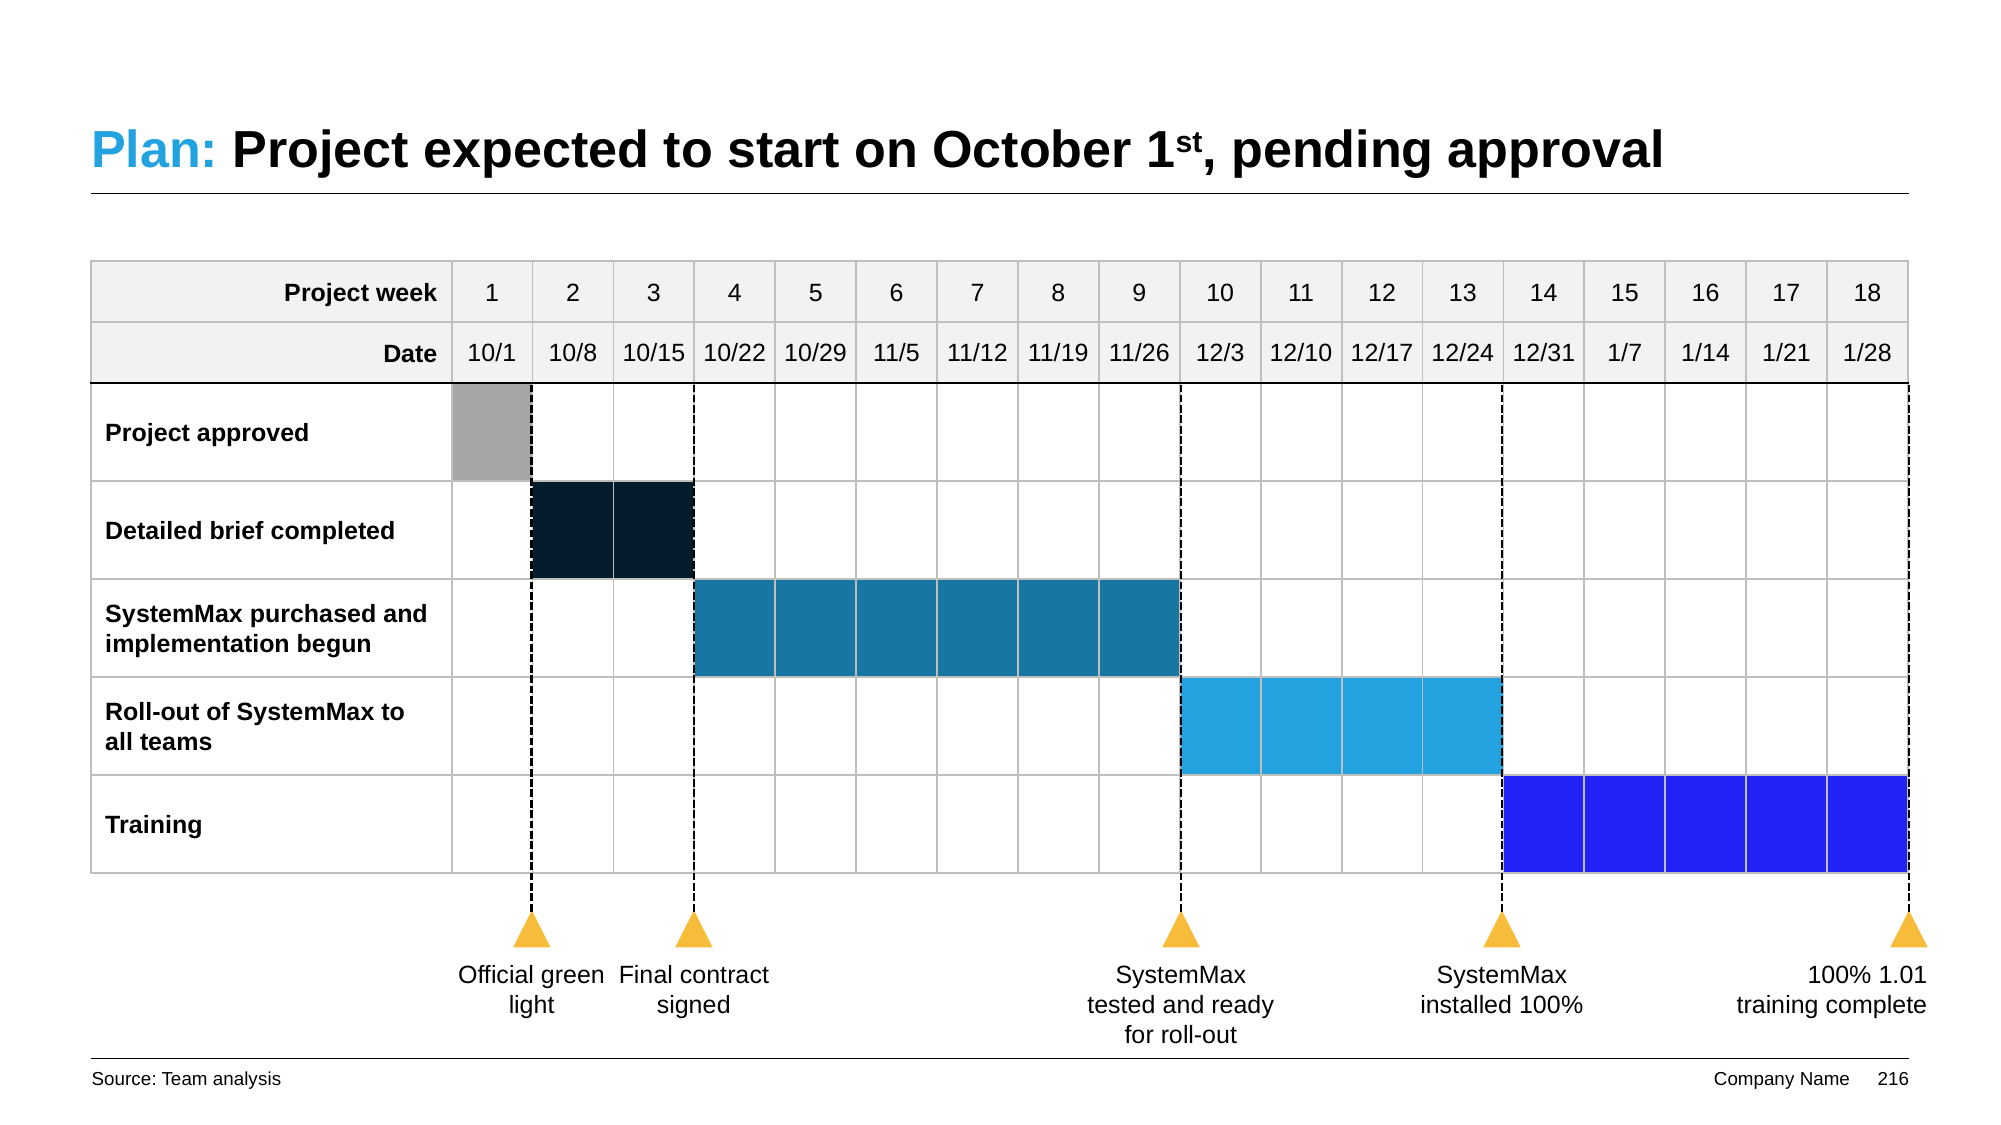

# Plan: Project expected to start on October 1st, pending approval
| Project week | 1 | 2 | 3 | 4 | 5 | 6 | 7 | 8 | 9 | 10 | 11 | 12 | 13 | 14 | 15 | 16 | 17 | 18 |
| --- | --- | --- | --- | --- | --- | --- | --- | --- | --- | --- | --- | --- | --- | --- | --- | --- | --- | --- |
| Date | 10/1 | 10/8 | 10/15 | 10/22 | 10/29 | 11/5 | 11/12 | 11/19 | 11/26 | 12/3 | 12/10 | 12/17 | 12/24 | 12/31 | 1/7 | 1/14 | 1/21 | 1/28 |
| Project approved |  |  |  |  |  |  |  |  |  |  |  |  |  |  |  |  |  |  |
| Detailed brief completed |  |  |  |  |  |  |  |  |  |  |  |  |  |  |  |  |  |  |
| SystemMax purchased and implementation begun |  |  |  |  |  |  |  |  |  |  |  |  |  |  |  |  |  |  |
| Roll-out of SystemMax to all teams |  |  |  |  |  |  |  |  |  |  |  |  |  |  |  |  |  |  |
| Training |  |  |  |  |  |  |  |  |  |  |  |  |  |  |  |  |  |  |

Official green light
Final contract signed
SystemMax tested and ready for roll-out
SystemMax installed 100%
100% 1.01 training complete
Source: Team analysis